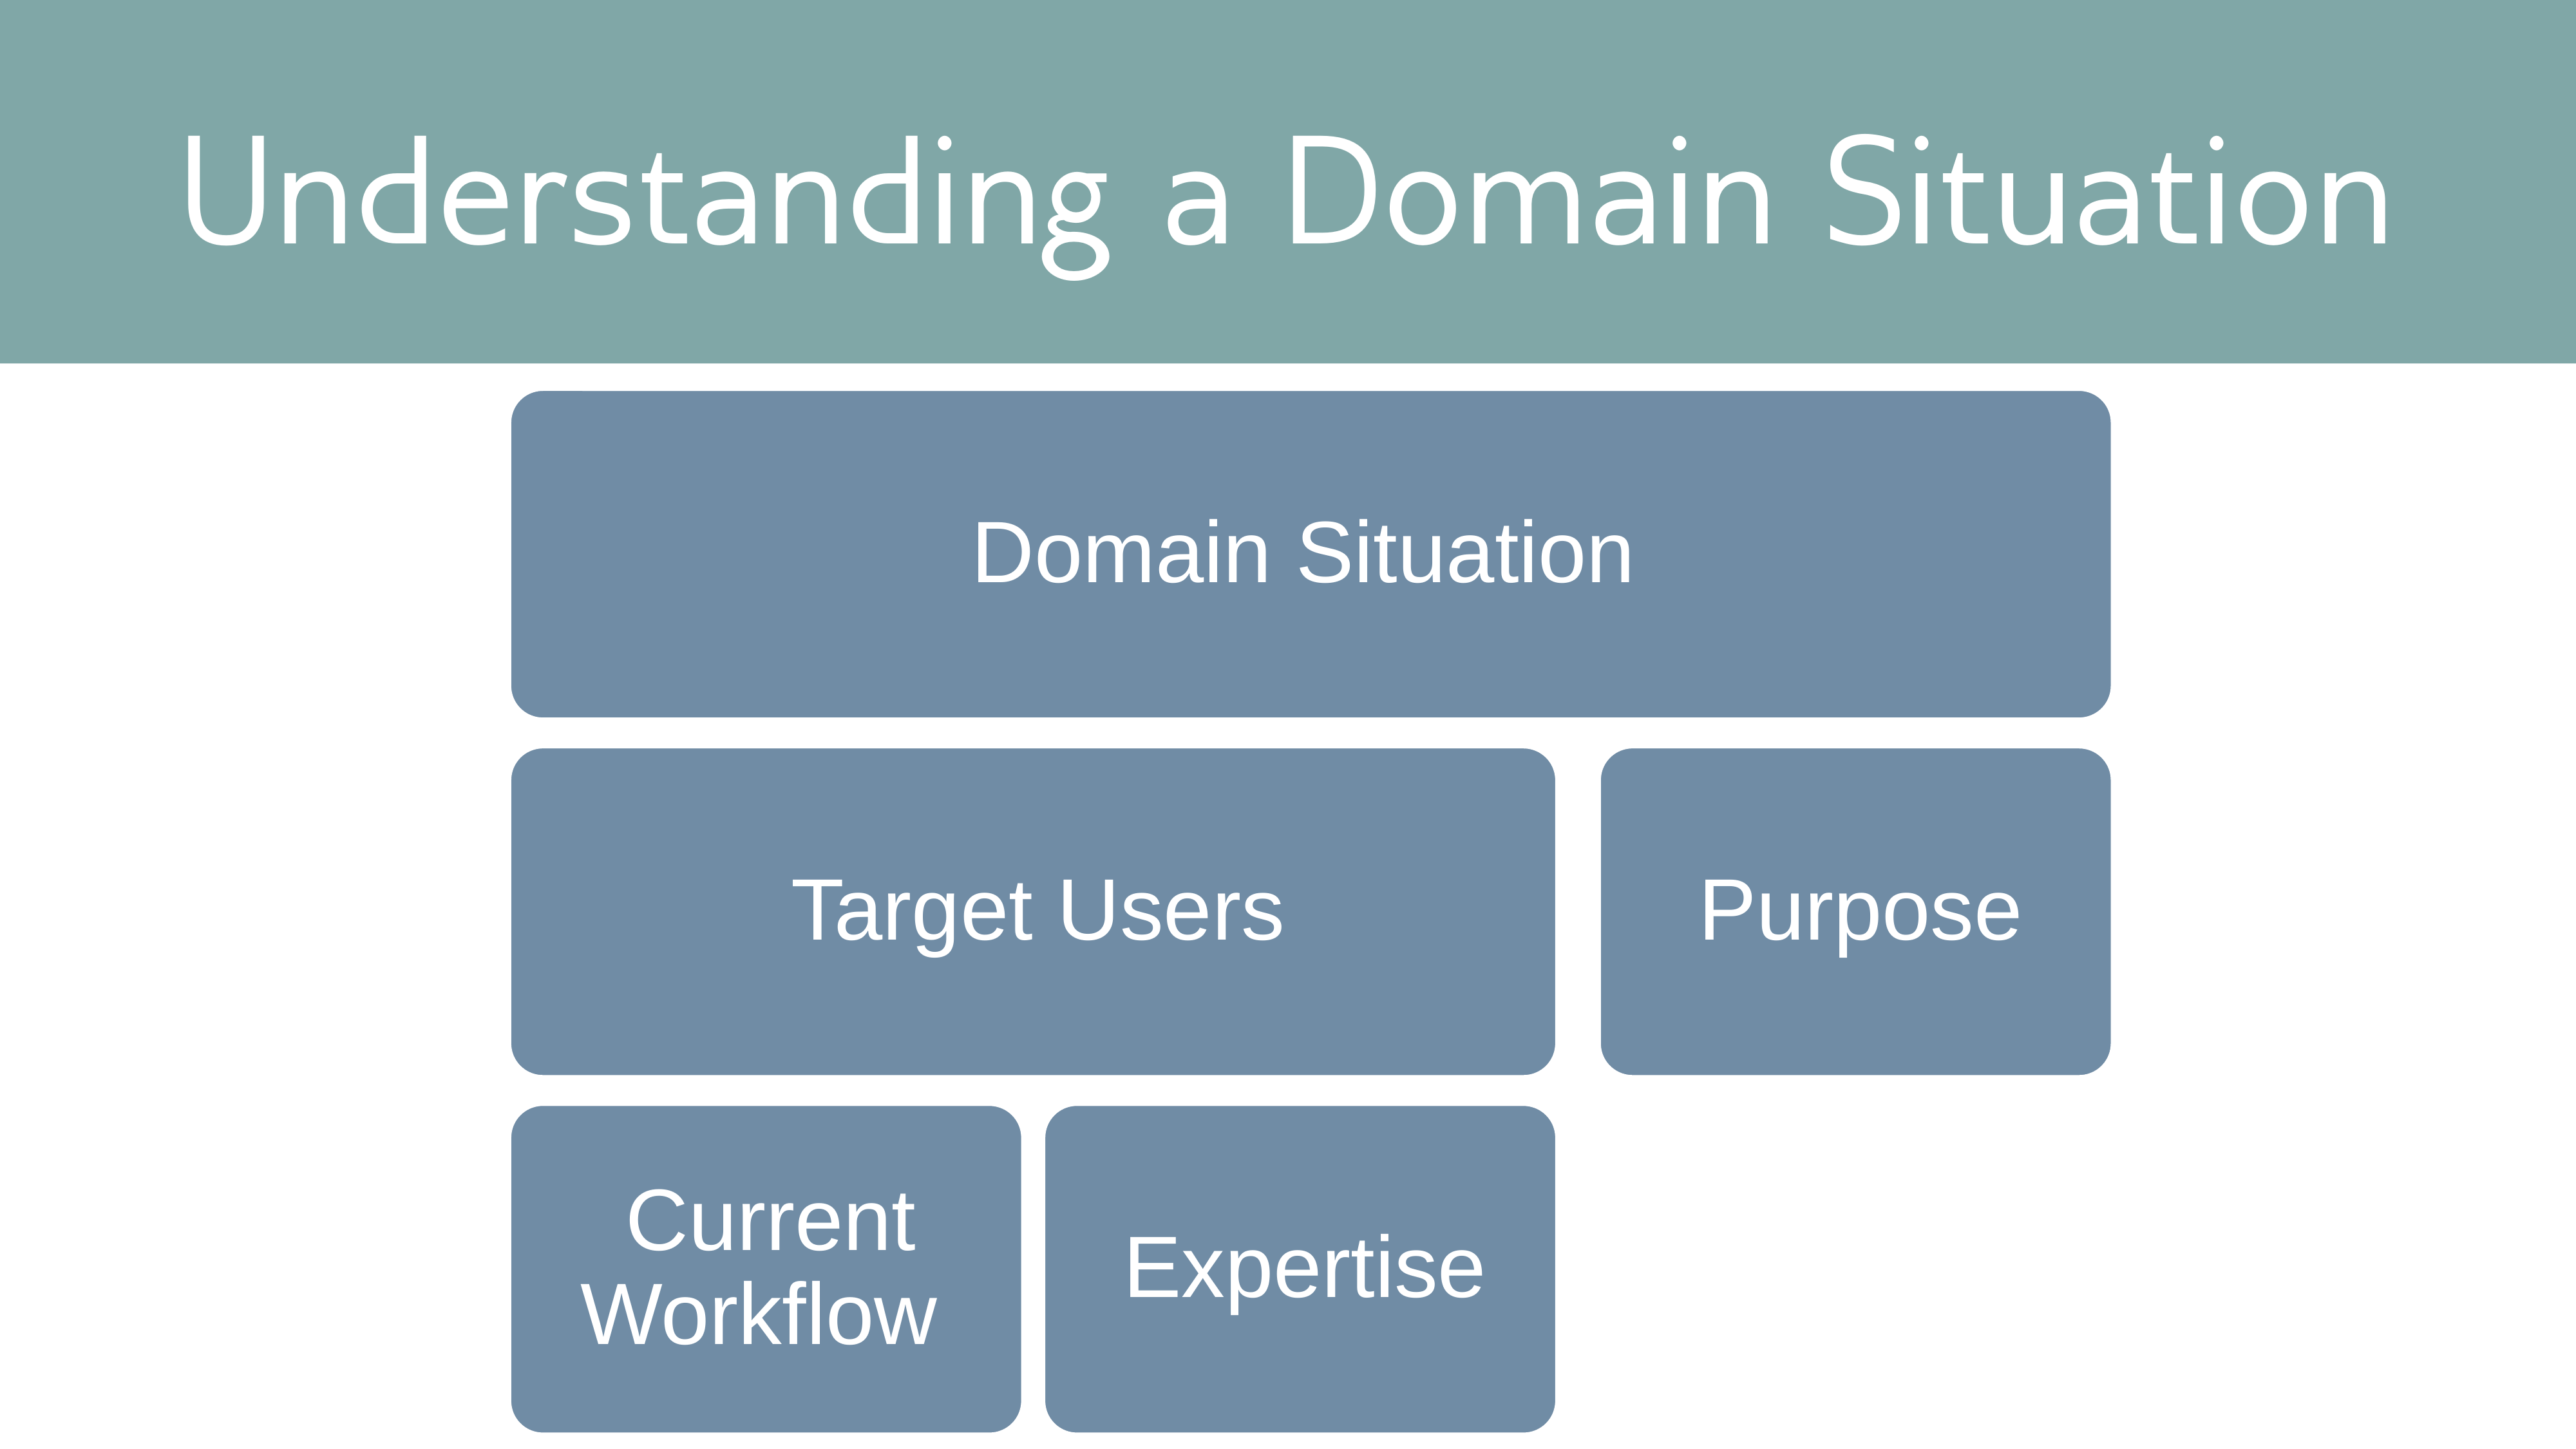

Understanding a Domain Situation
Domain Situation
Target Users
Current Workflow
Expertise
Purpose